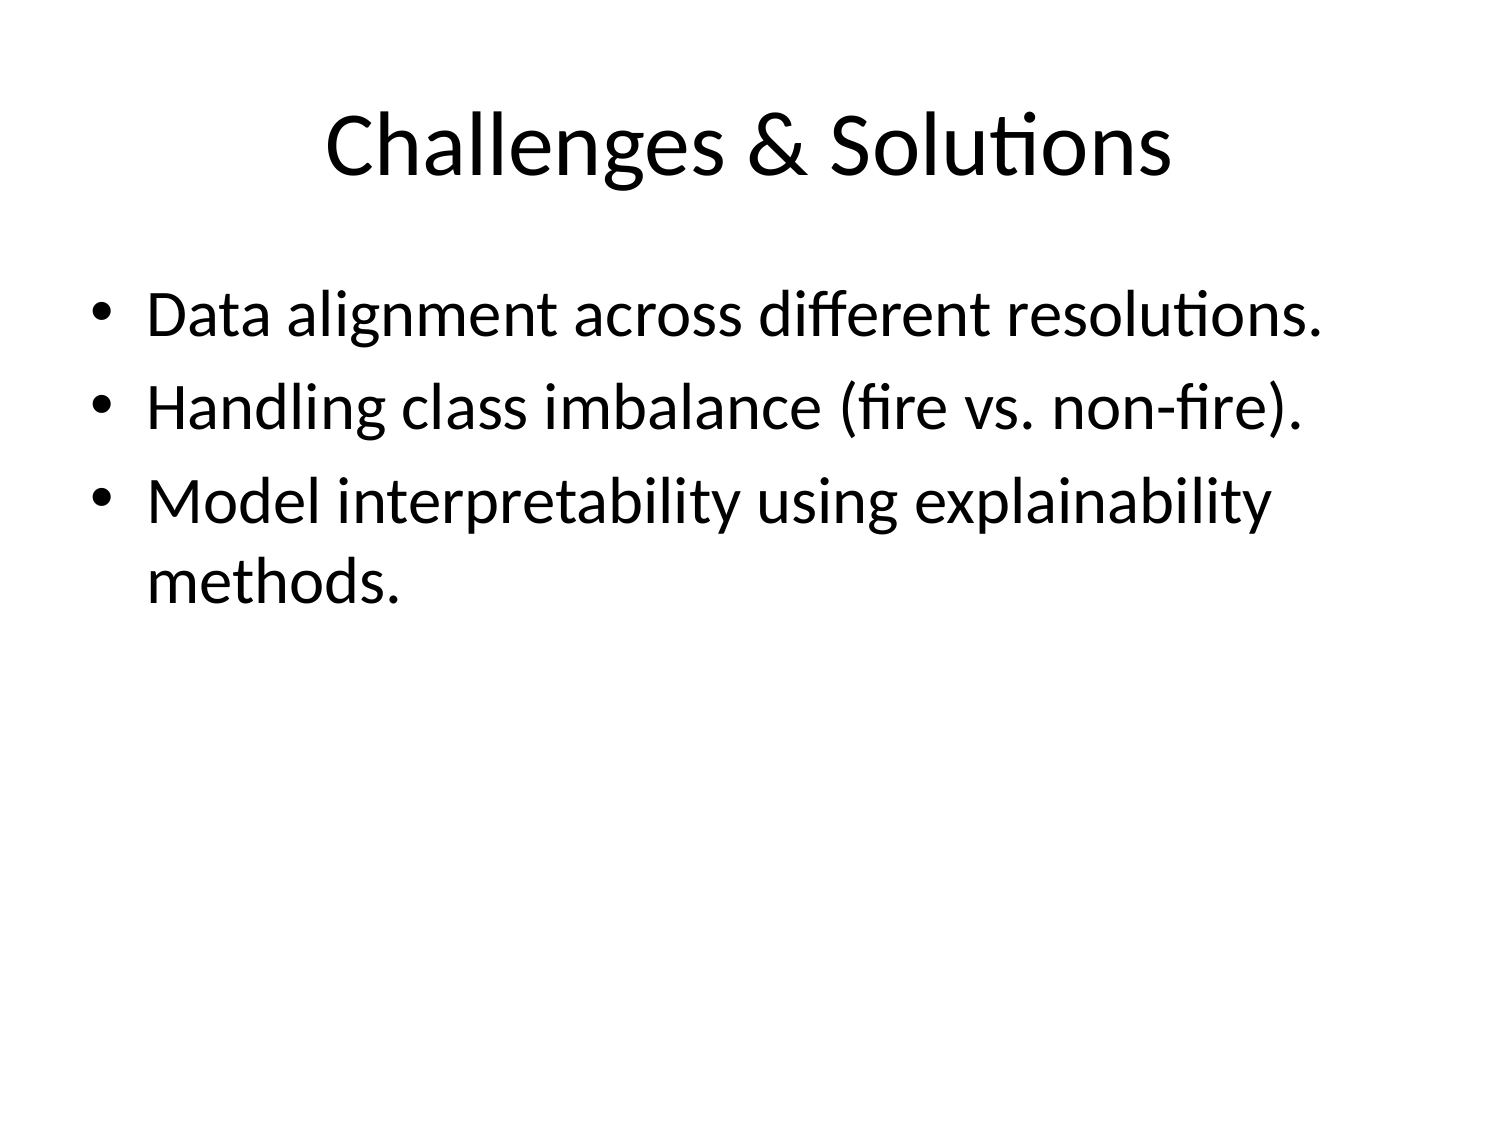

# Challenges & Solutions
Data alignment across different resolutions.
Handling class imbalance (fire vs. non-fire).
Model interpretability using explainability methods.